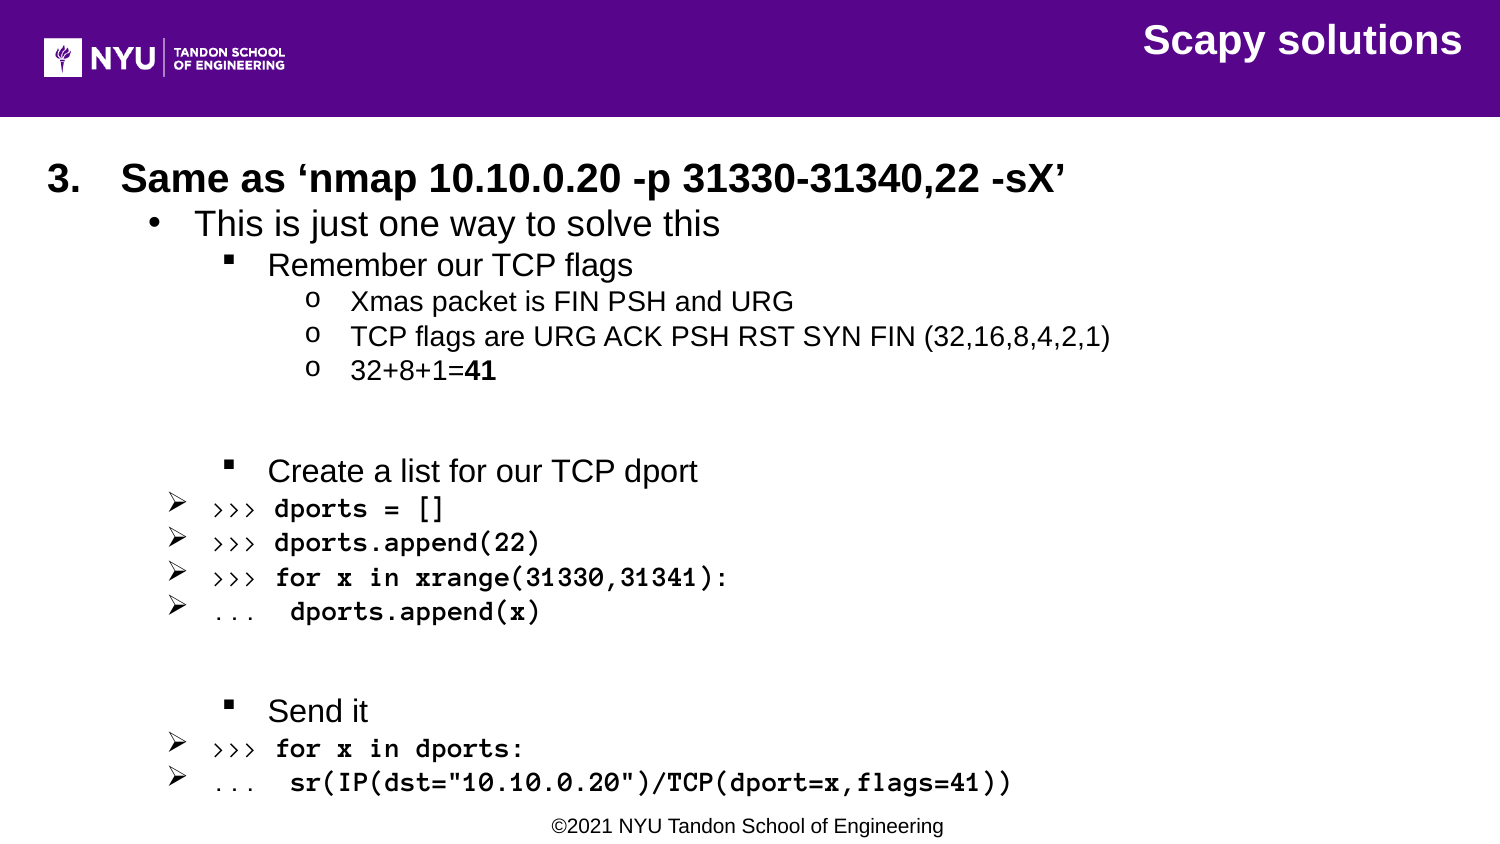

Scapy solutions
Same as ‘nmap 10.10.0.20 -p 31330-31340,22 -sX’
This is just one way to solve this
Remember our TCP flags
Xmas packet is FIN PSH and URG
TCP flags are URG ACK PSH RST SYN FIN (32,16,8,4,2,1)
32+8+1=41

Create a list for our TCP dport
>>> dports = []
>>> dports.append(22)
>>> for x in xrange(31330,31341):
...  dports.append(x)

Send it
>>> for x in dports:
...  sr(IP(dst="10.10.0.20")/TCP(dport=x,flags=41))